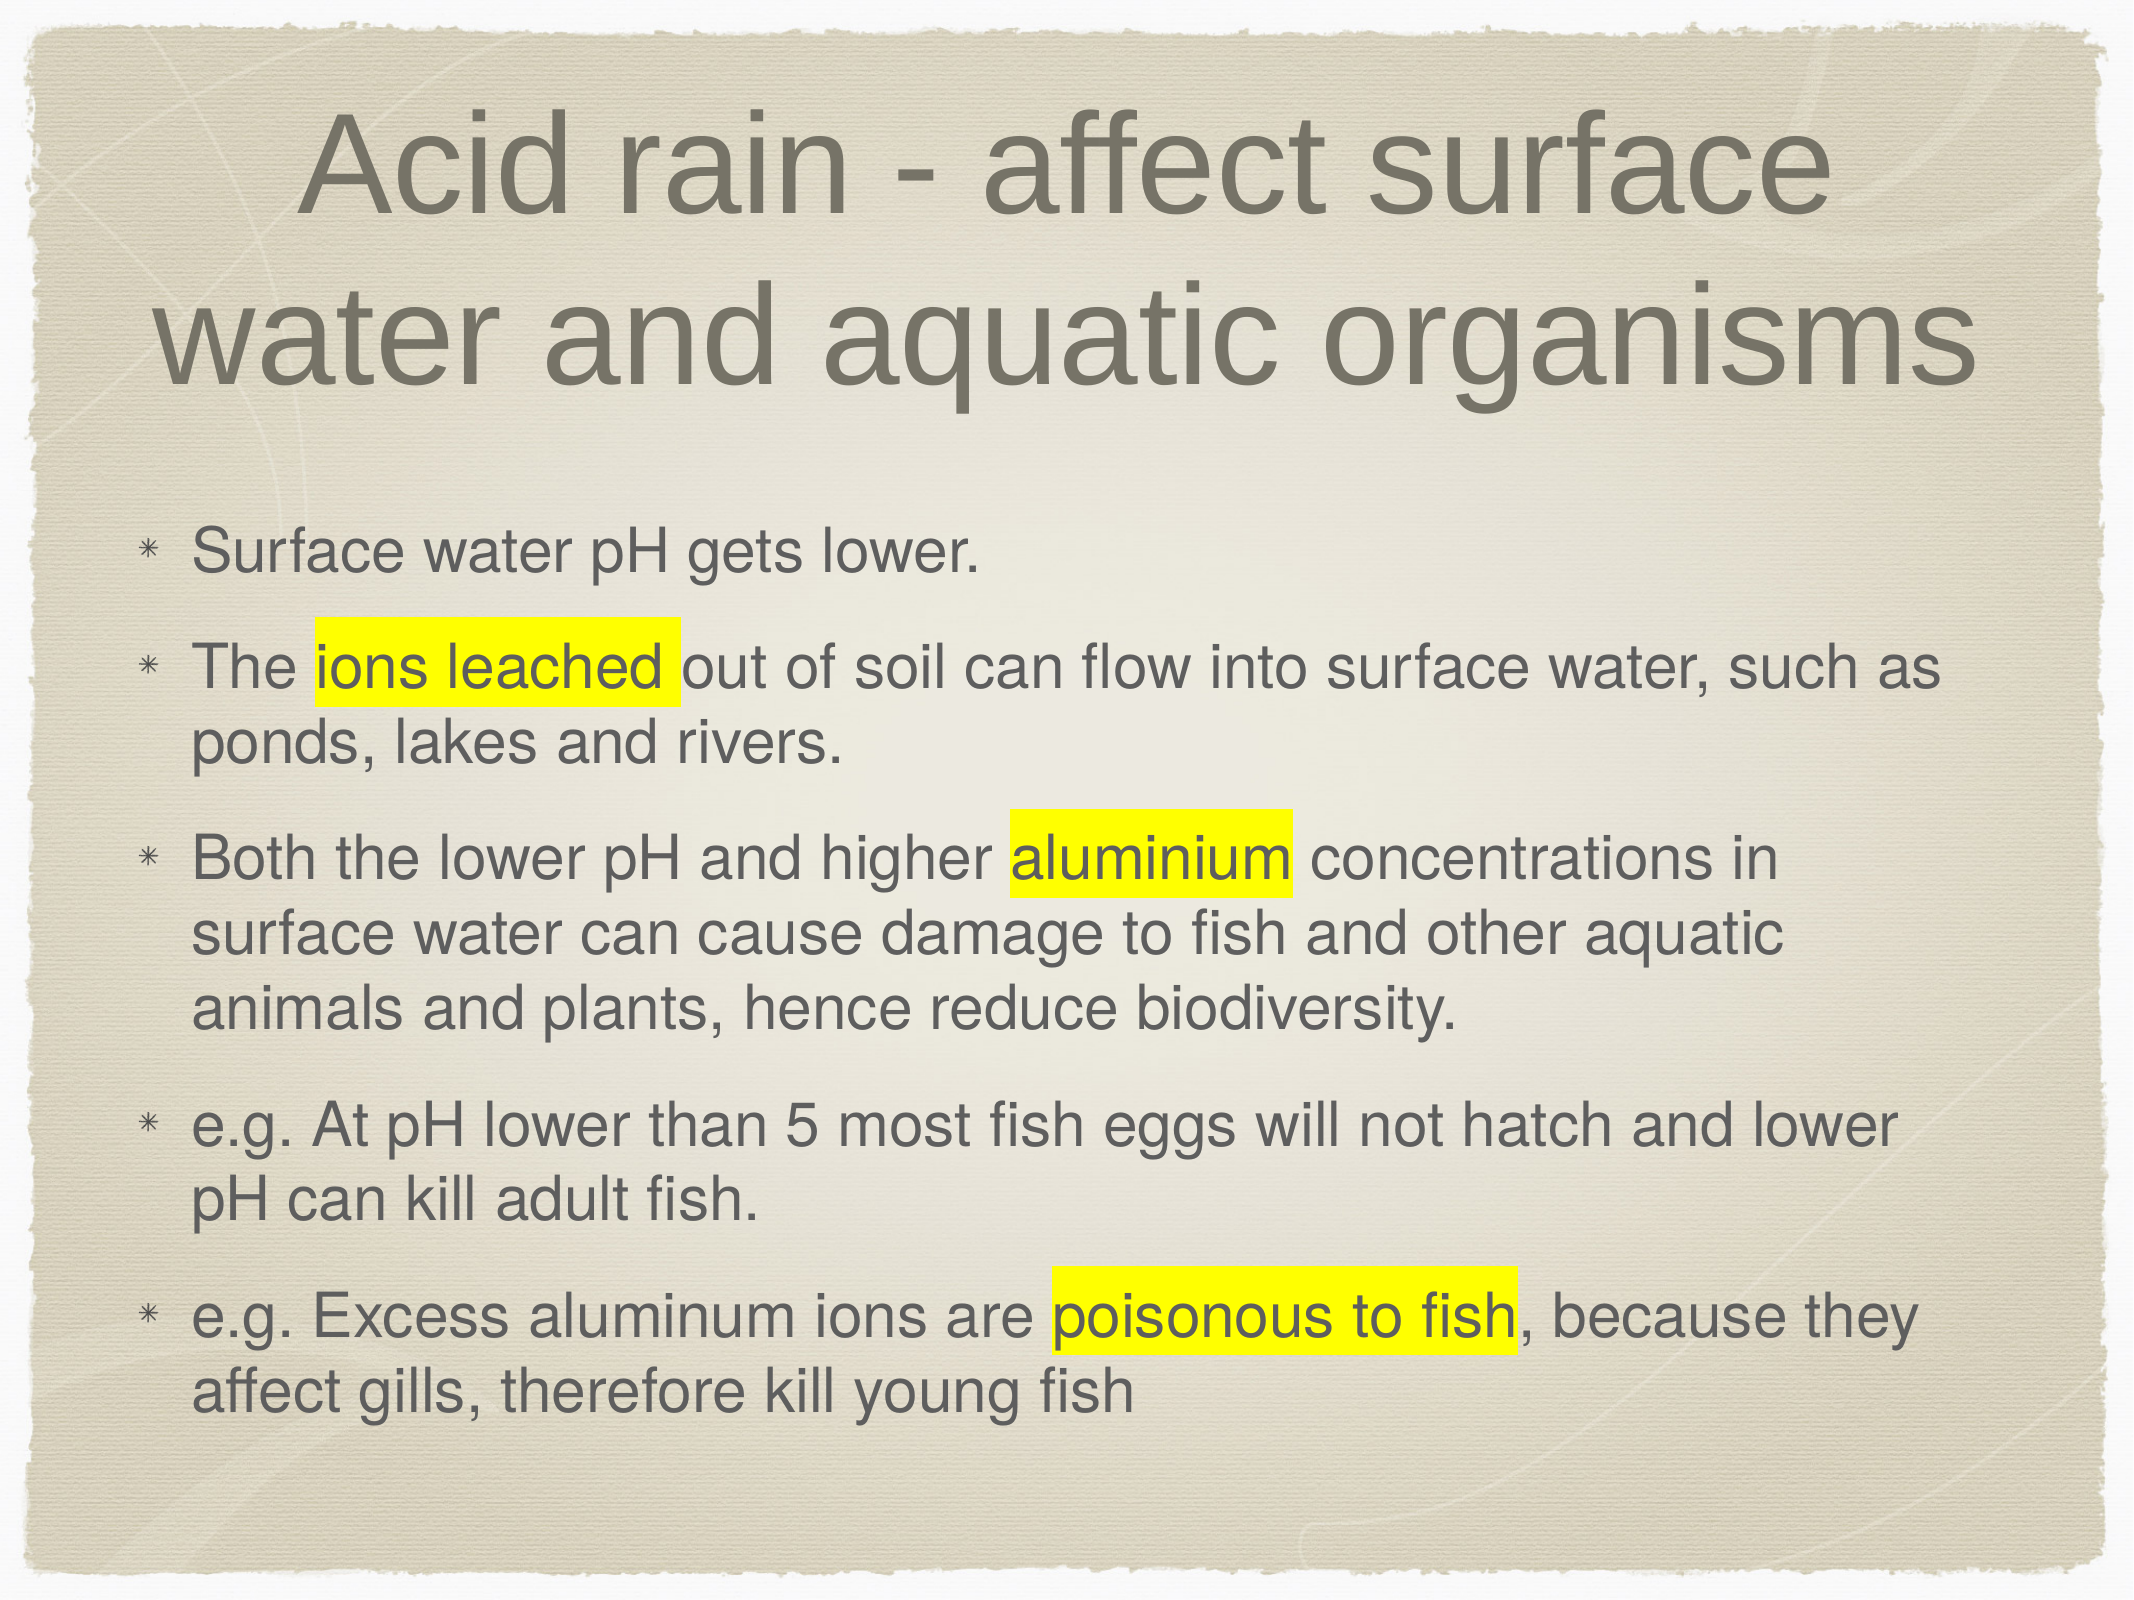

# Acid rain - affect surface water and aquatic organisms
Surface water pH gets lower.
The ions leached out of soil can flow into surface water, such as ponds, lakes and rivers.
Both the lower pH and higher aluminium concentrations in surface water can cause damage to fish and other aquatic animals and plants, hence reduce biodiversity.
e.g. At pH lower than 5 most fish eggs will not hatch and lower pH can kill adult fish.
e.g. Excess aluminum ions are poisonous to fish, because they affect gills, therefore kill young fish